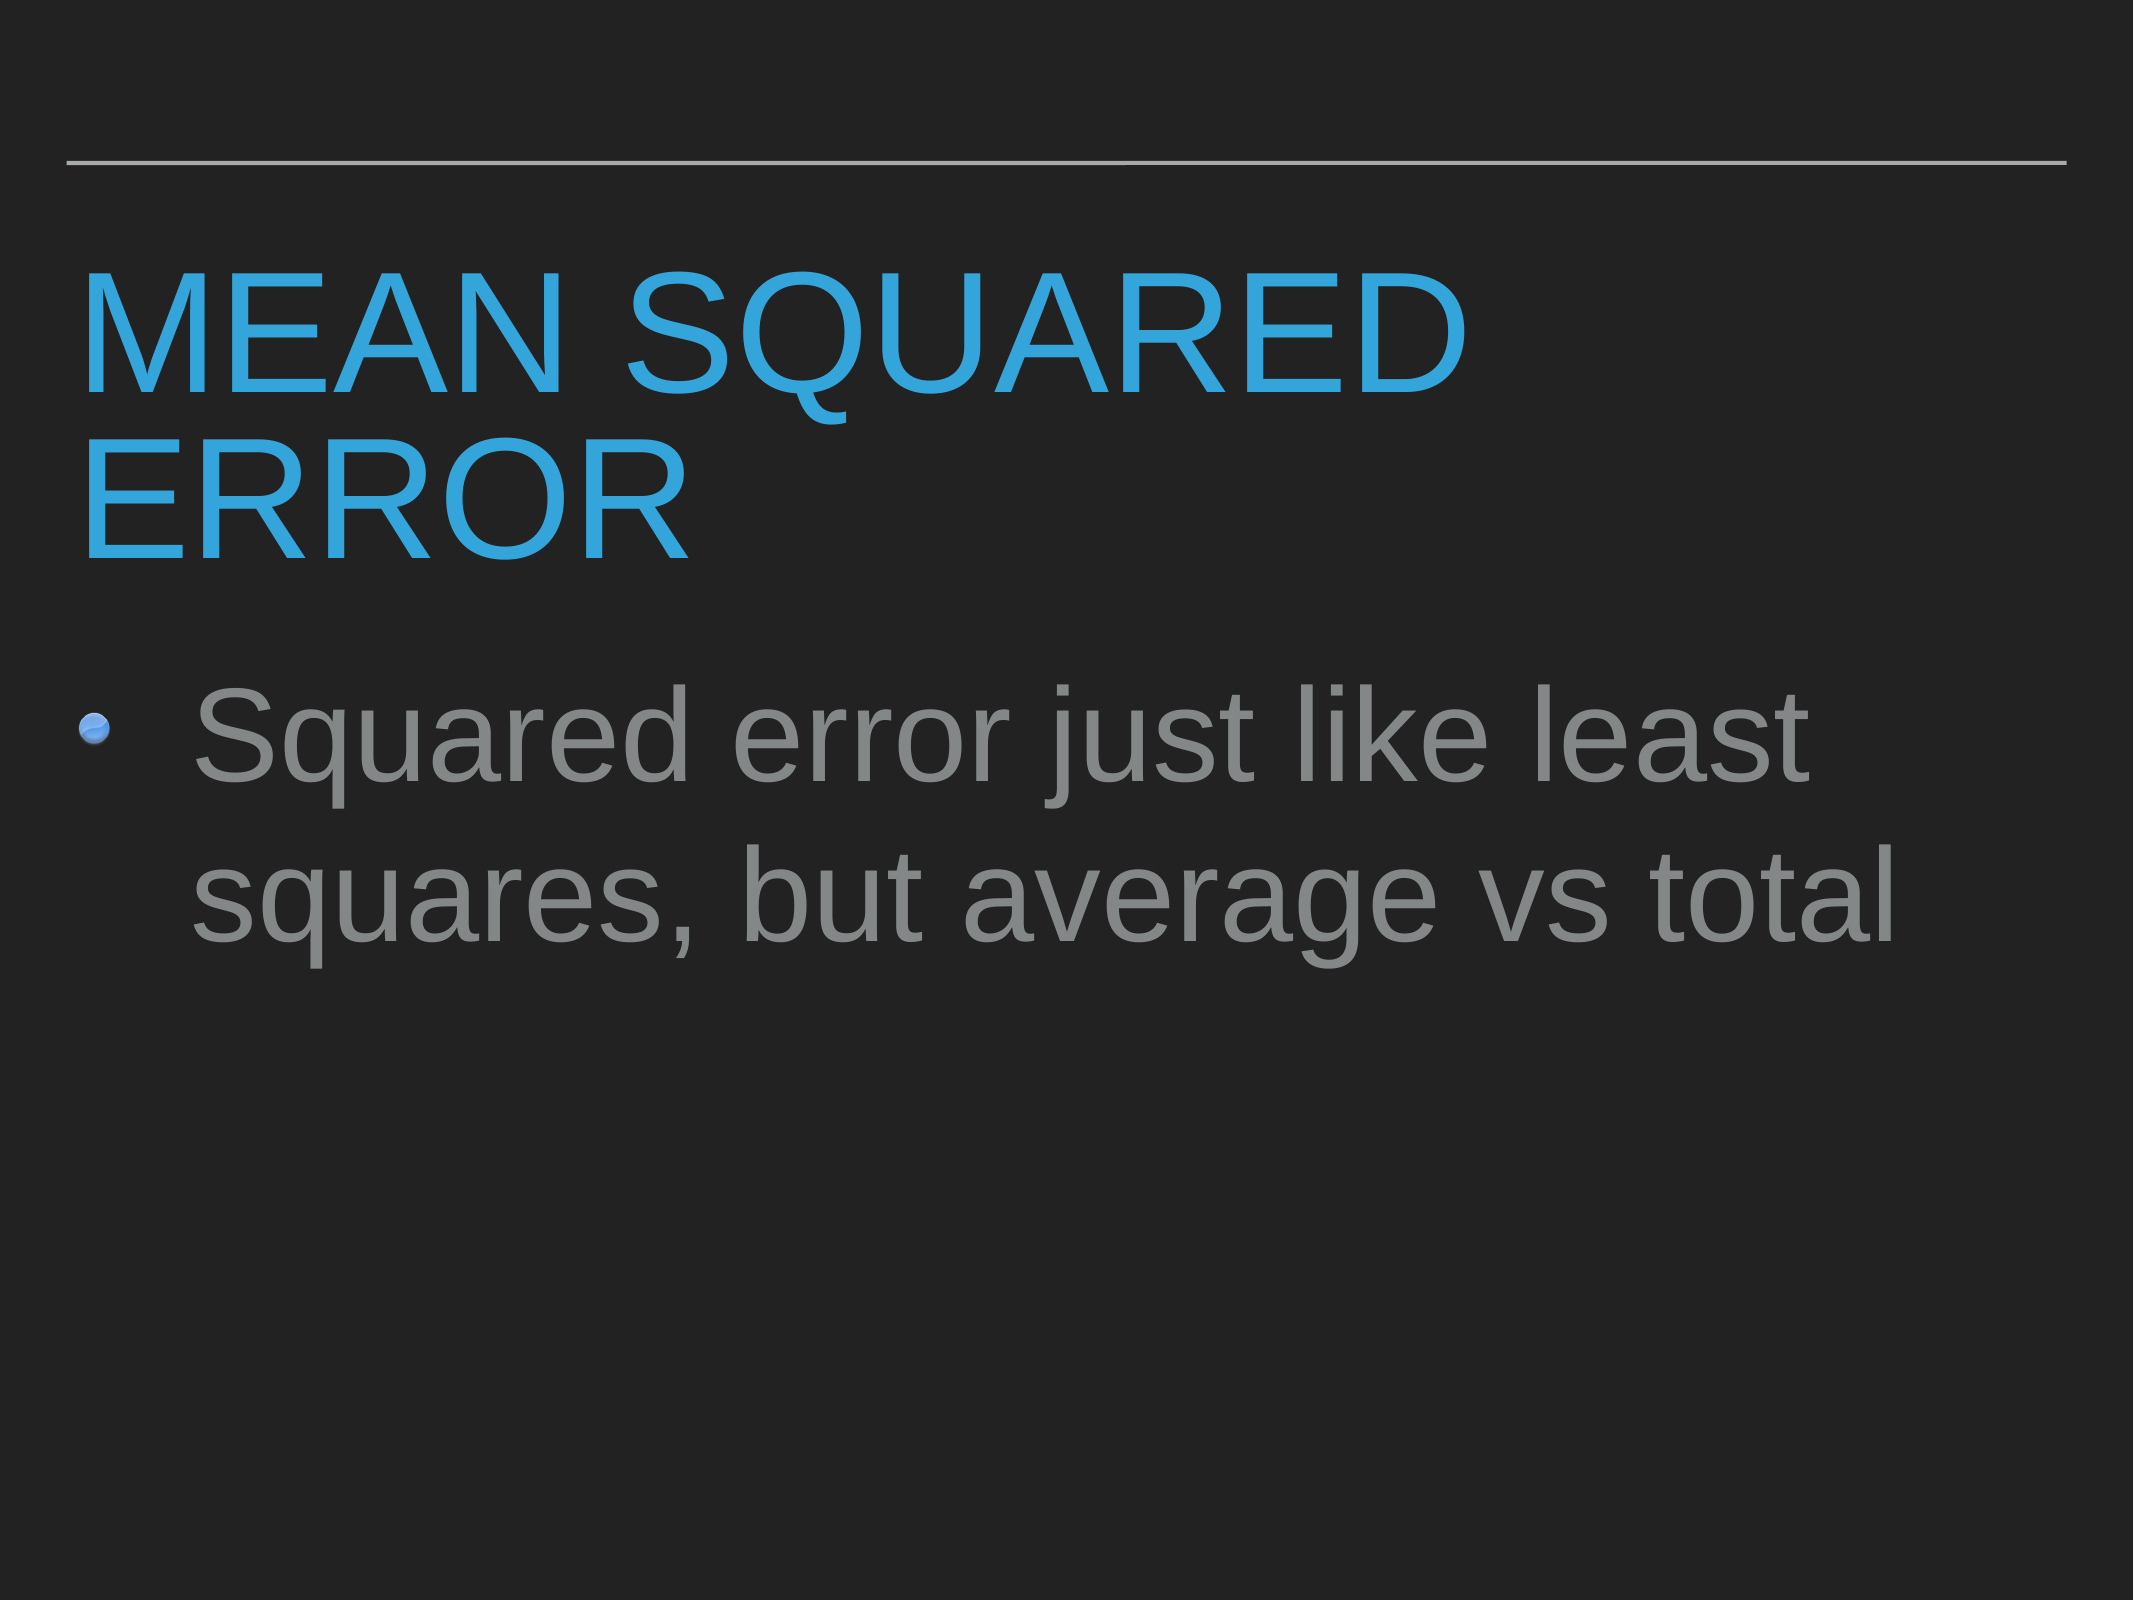

# Mean Squared Error

Squared error just like least squares, but average vs total